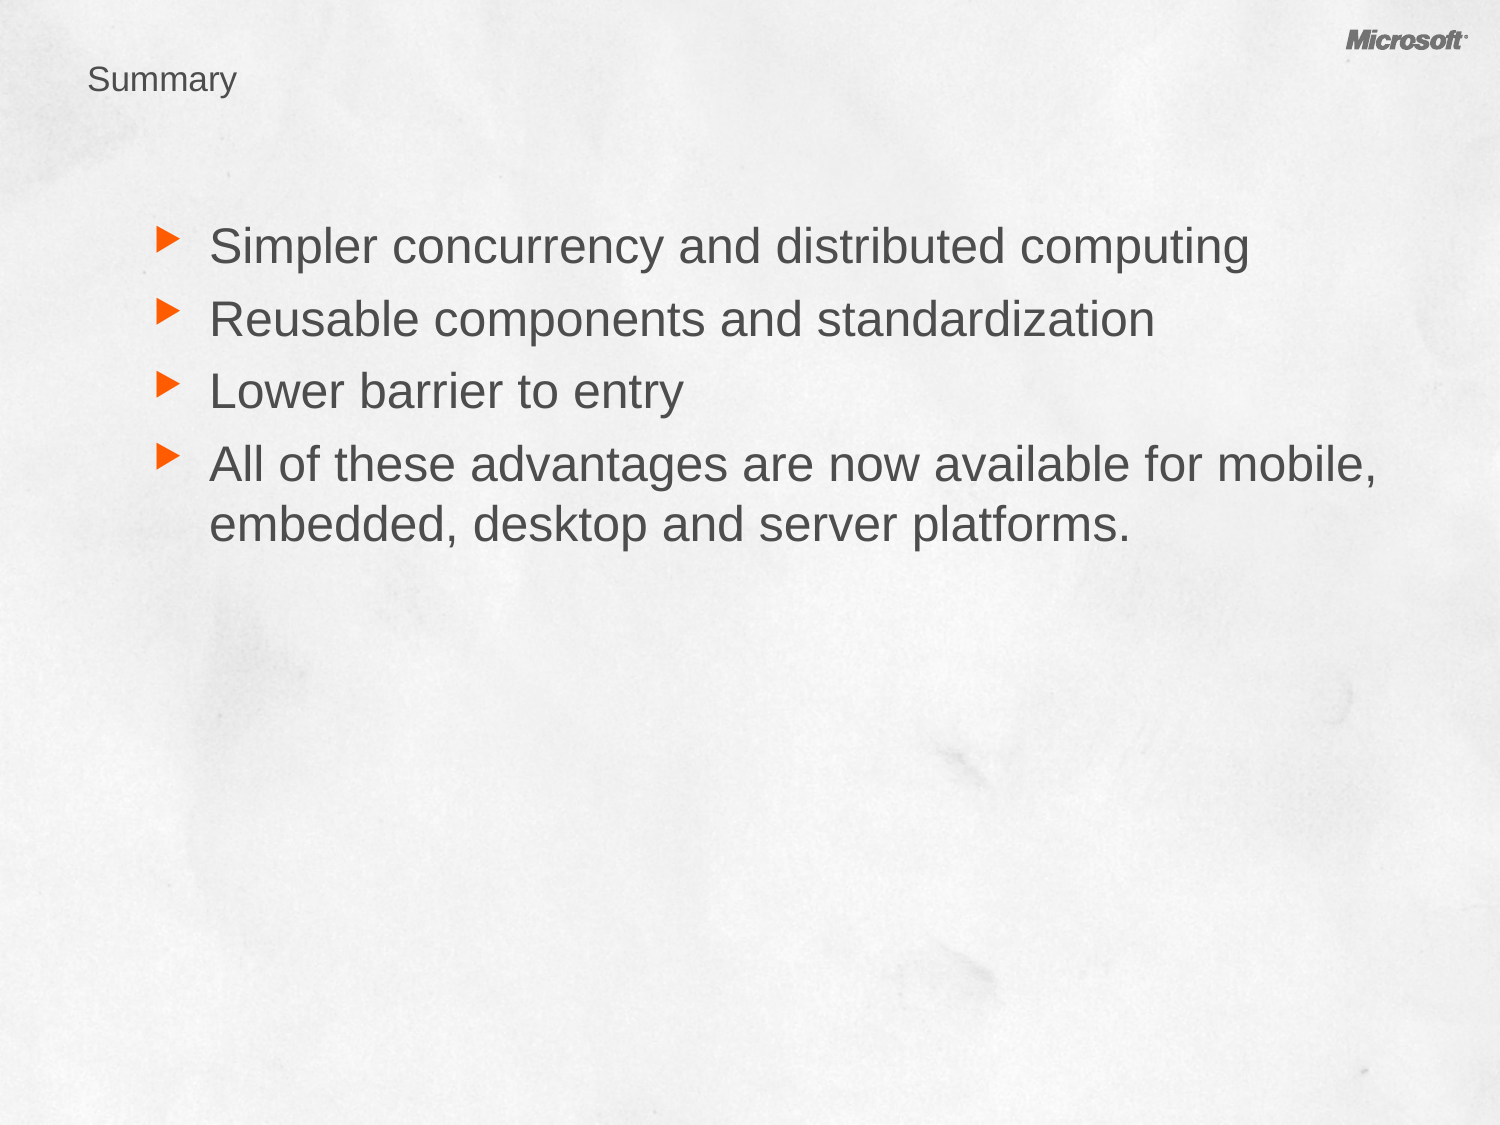

# Summary
Simpler concurrency and distributed computing
Reusable components and standardization
Lower barrier to entry
All of these advantages are now available for mobile, embedded, desktop and server platforms.